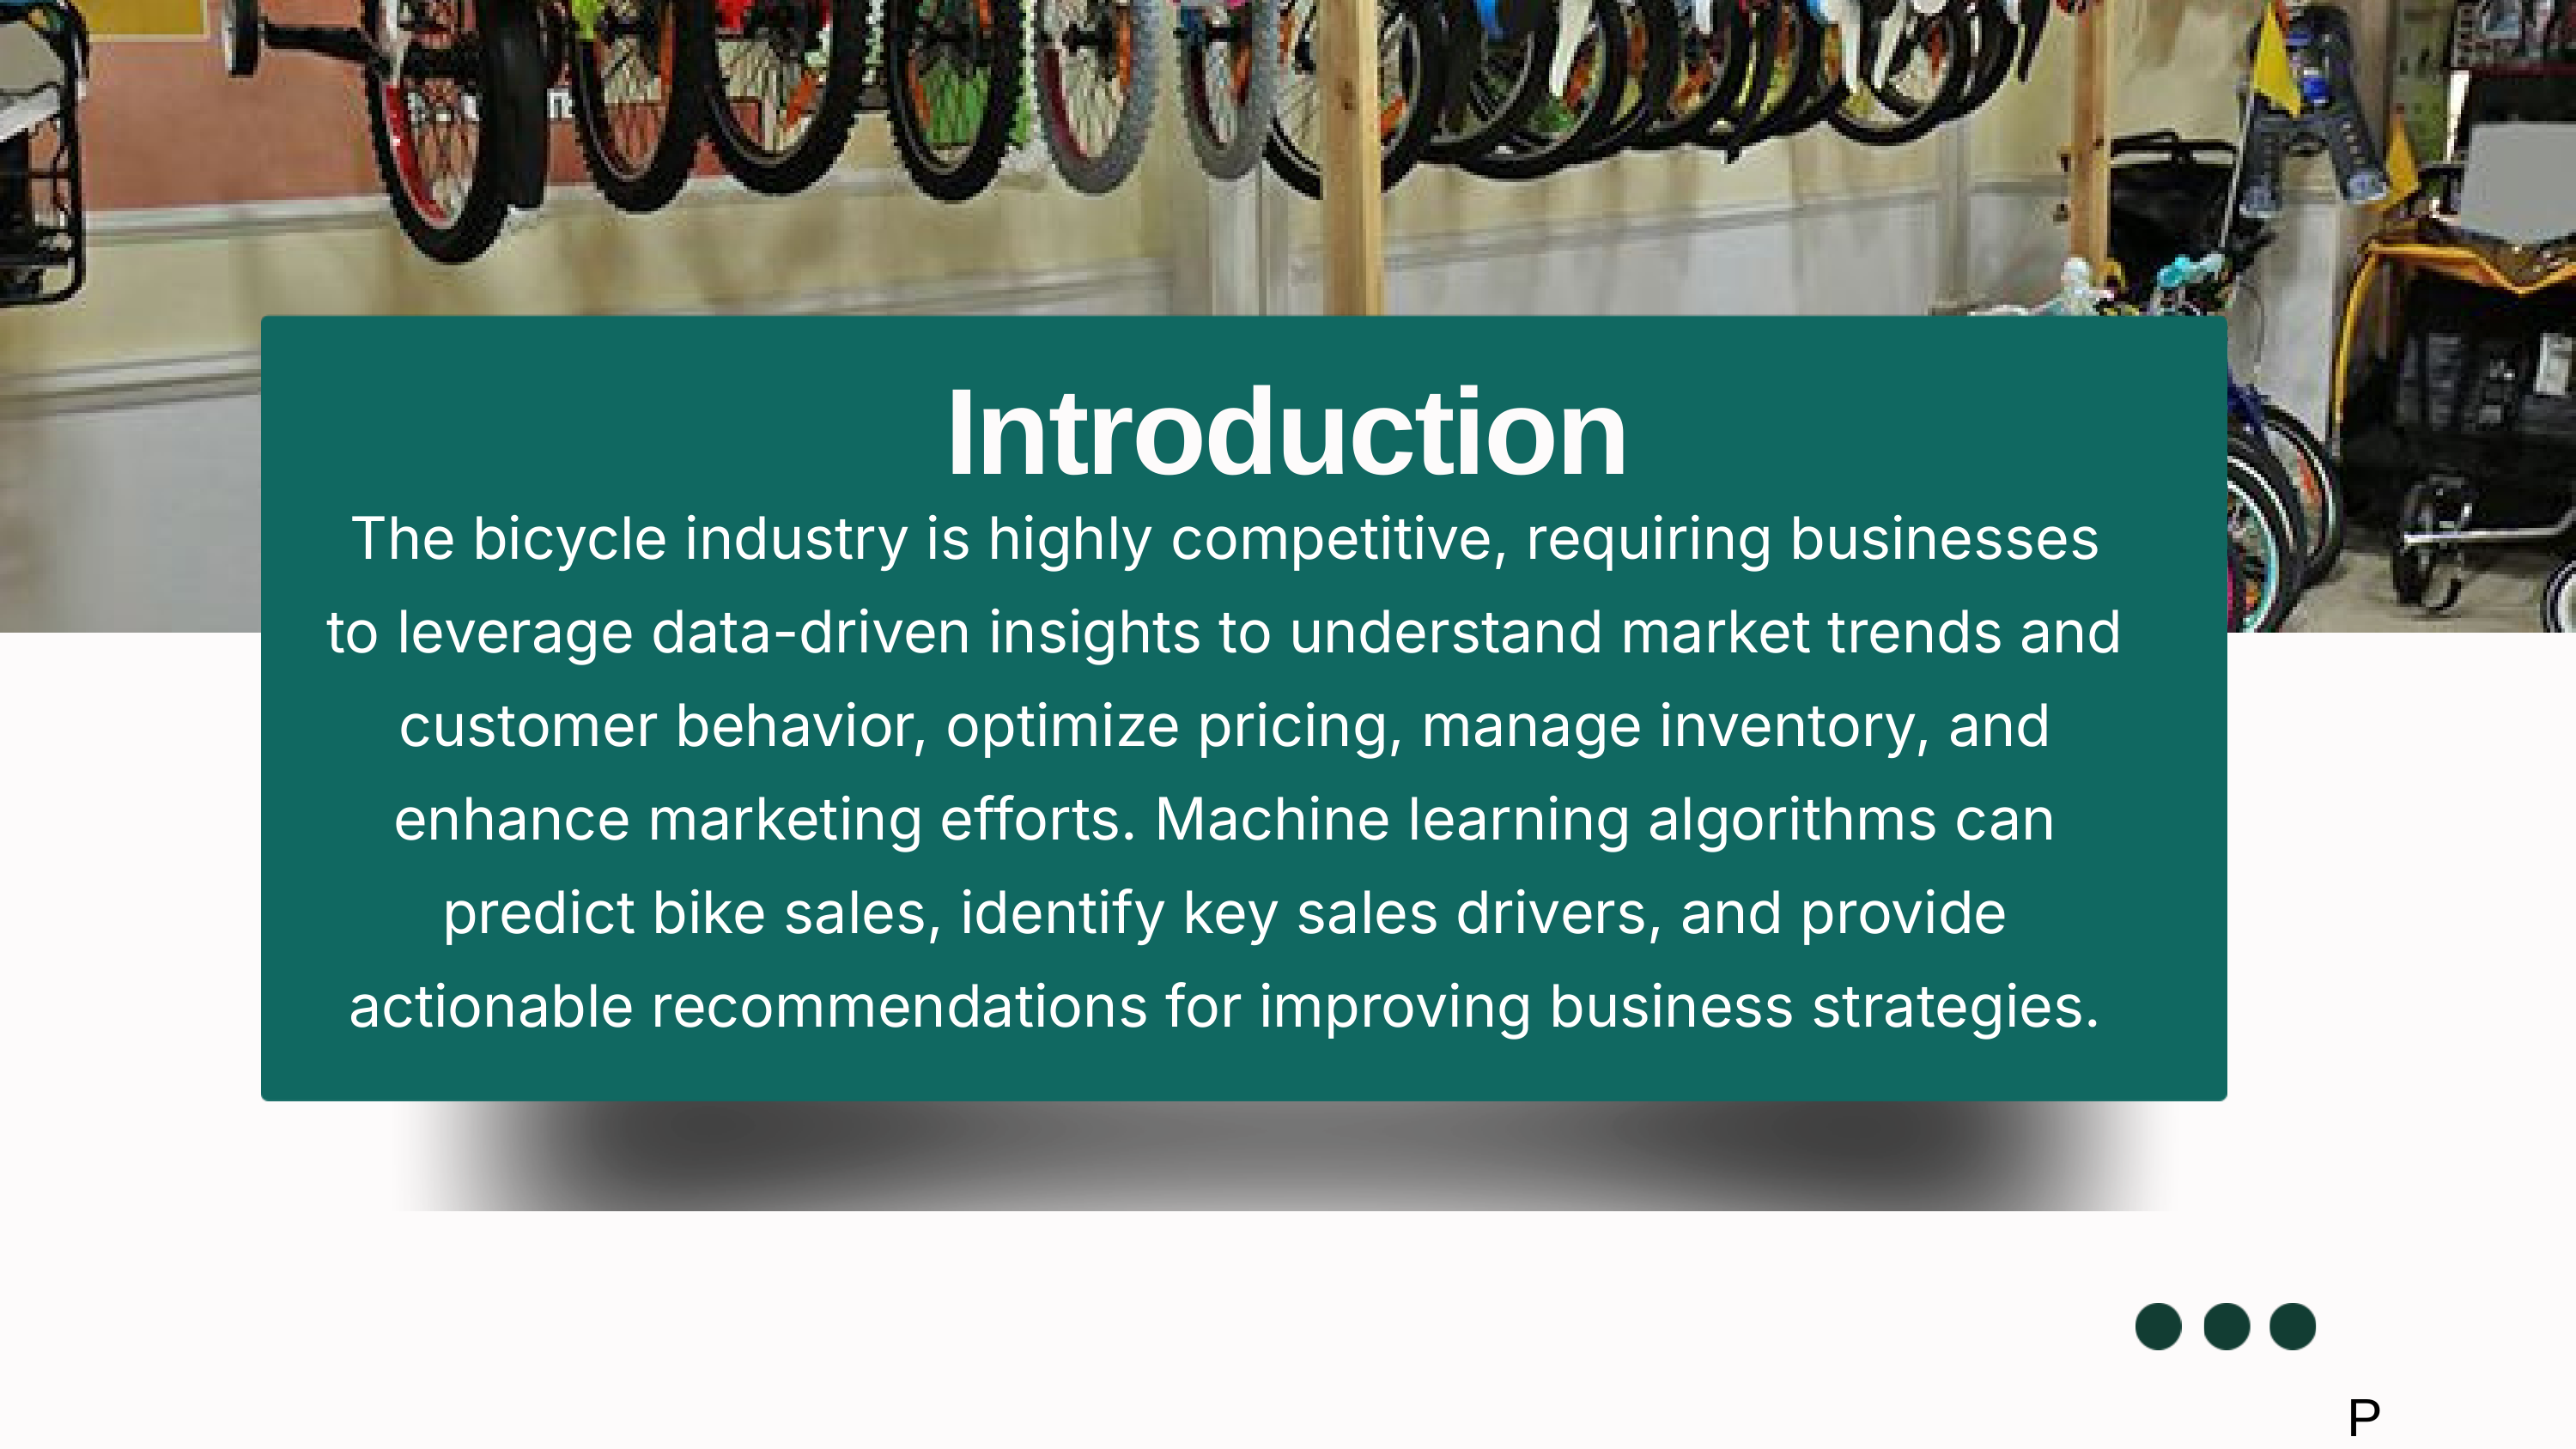

Introduction
The bicycle industry is highly competitive, requiring businesses to leverage data-driven insights to understand market trends and customer behavior, optimize pricing, manage inventory, and enhance marketing efforts. Machine learning algorithms can predict bike sales, identify key sales drivers, and provide actionable recommendations for improving business strategies.

Page 2